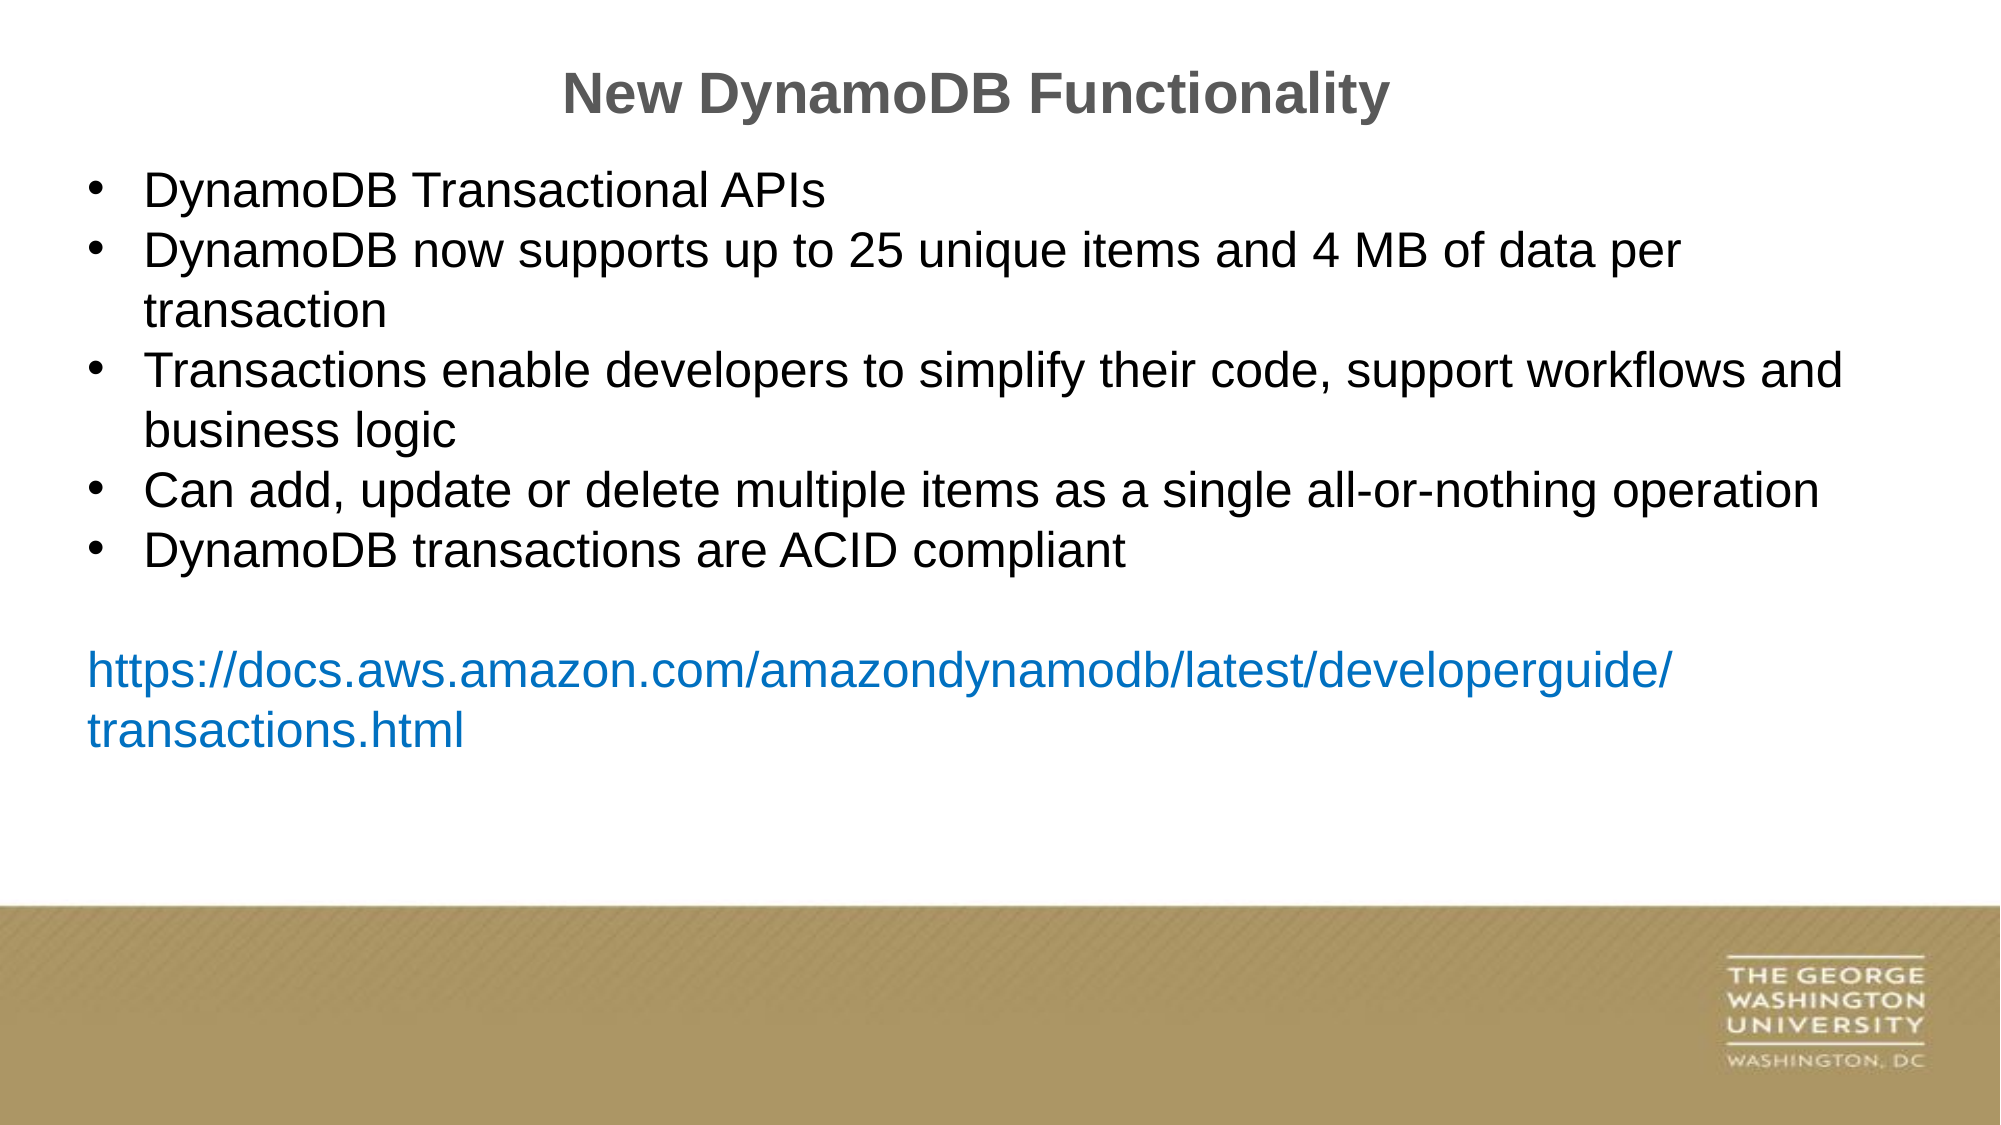

New DynamoDB Functionality
DynamoDB Transactional APIs
DynamoDB now supports up to 25 unique items and 4 MB of data per transaction
Transactions enable developers to simplify their code, support workflows and business logic
Can add, update or delete multiple items as a single all-or-nothing operation
DynamoDB transactions are ACID compliant

https://docs.aws.amazon.com/amazondynamodb/latest/developerguide/transactions.html